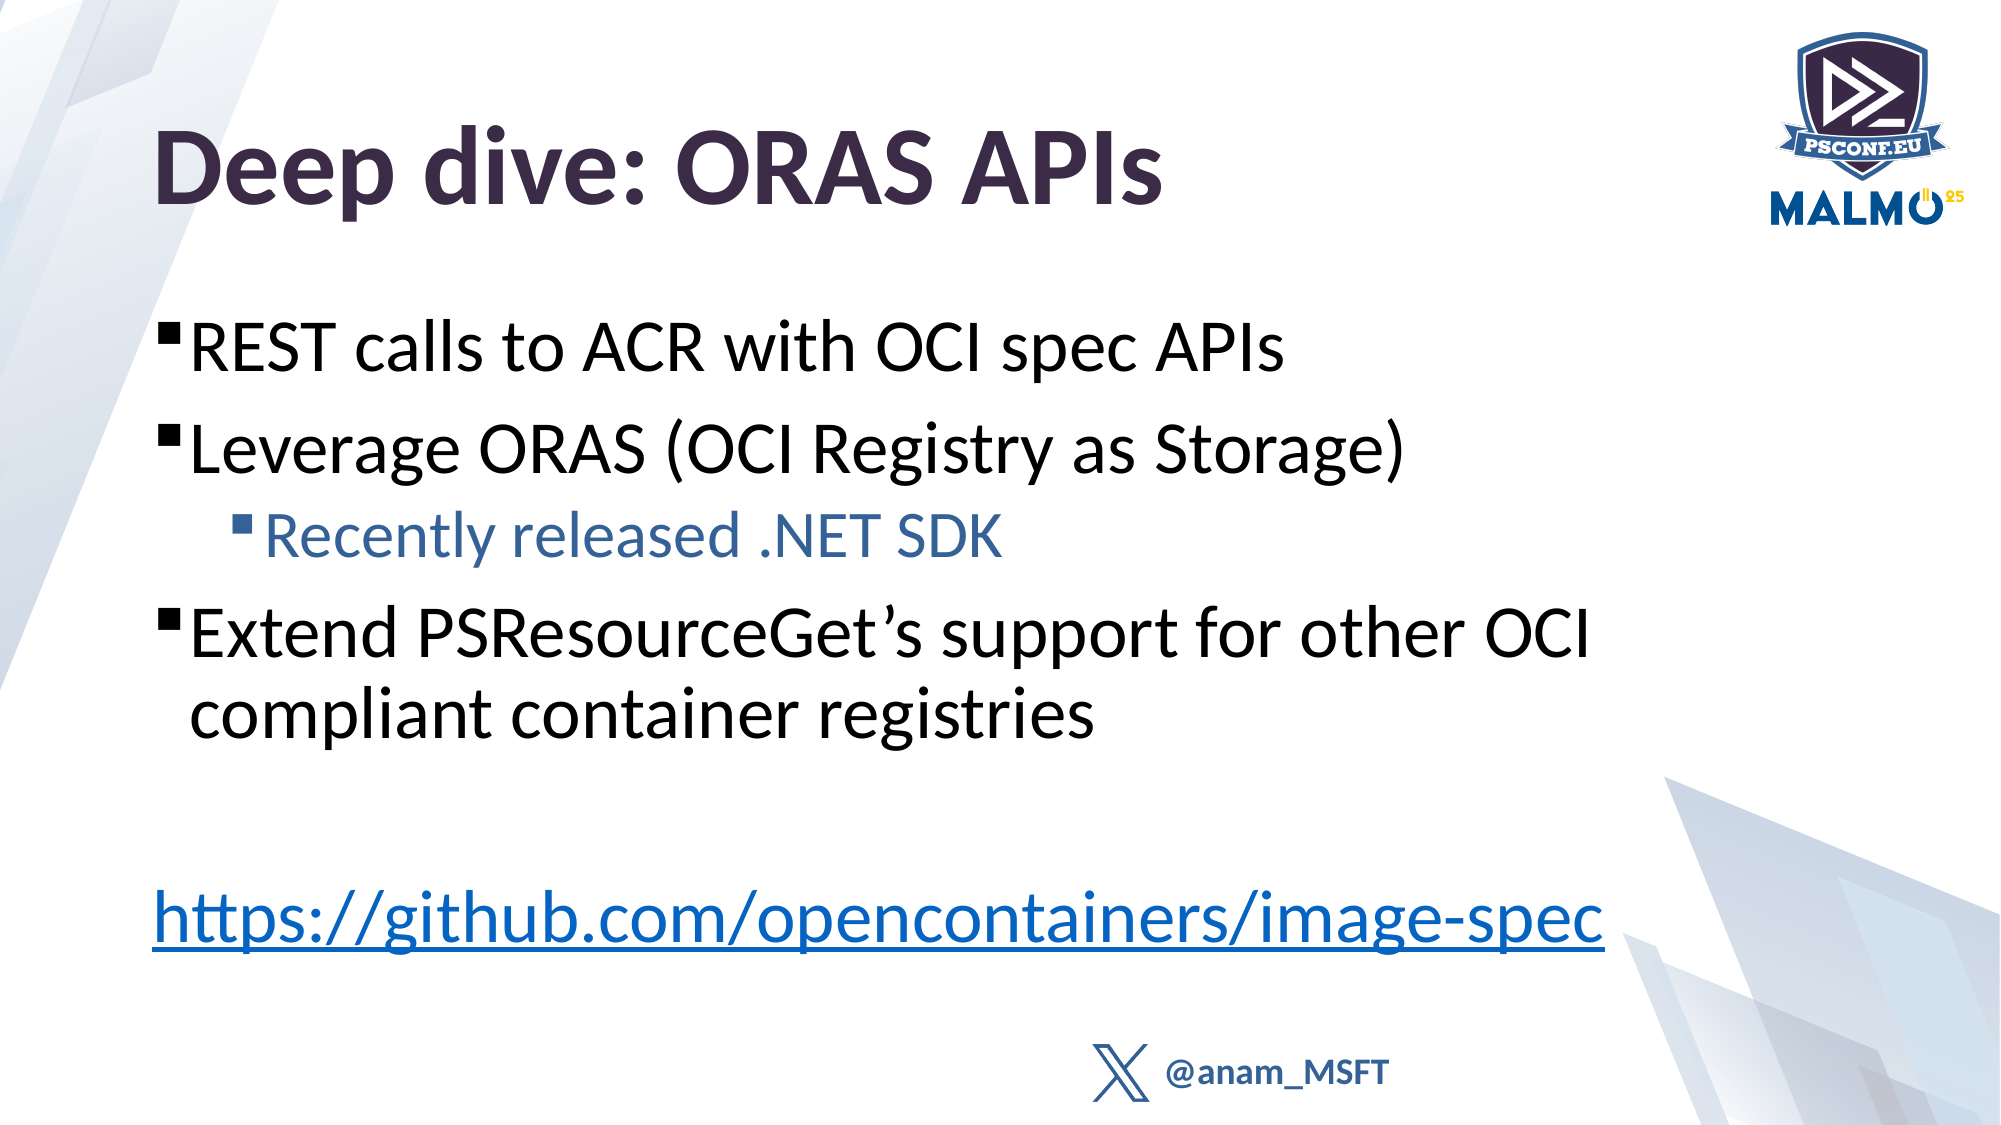

# Deep dive: ORAS APIs
REST calls to ACR with OCI spec APIs
Leverage ORAS (OCI Registry as Storage)
Recently released .NET SDK
Extend PSResourceGet’s support for other OCI compliant container registries

https://github.com/opencontainers/image-spec